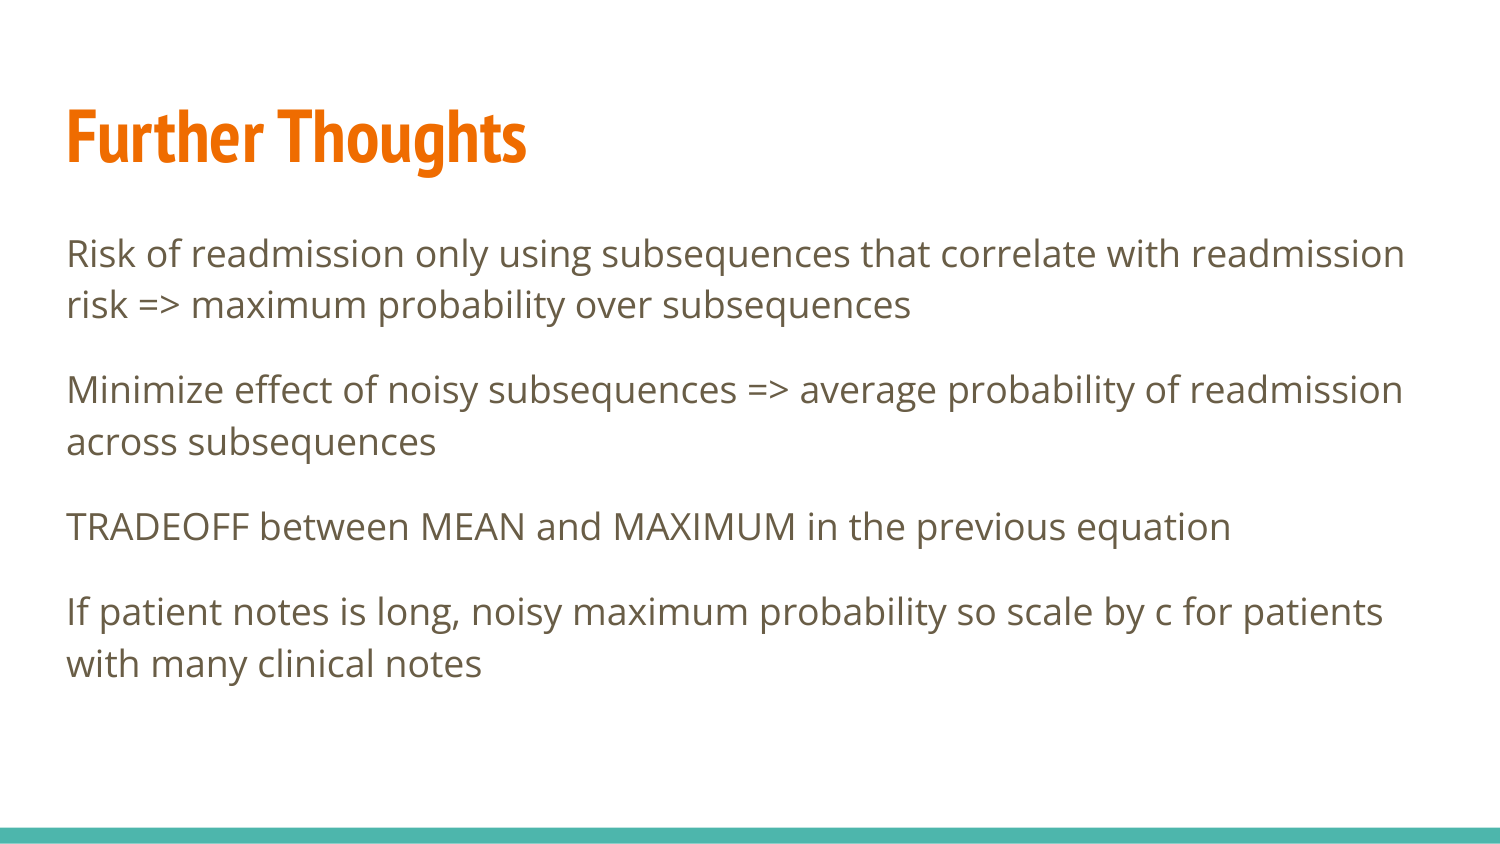

# Further Thoughts
Risk of readmission only using subsequences that correlate with readmission risk => maximum probability over subsequences
Minimize effect of noisy subsequences => average probability of readmission across subsequences
TRADEOFF between MEAN and MAXIMUM in the previous equation
If patient notes is long, noisy maximum probability so scale by c for patients with many clinical notes